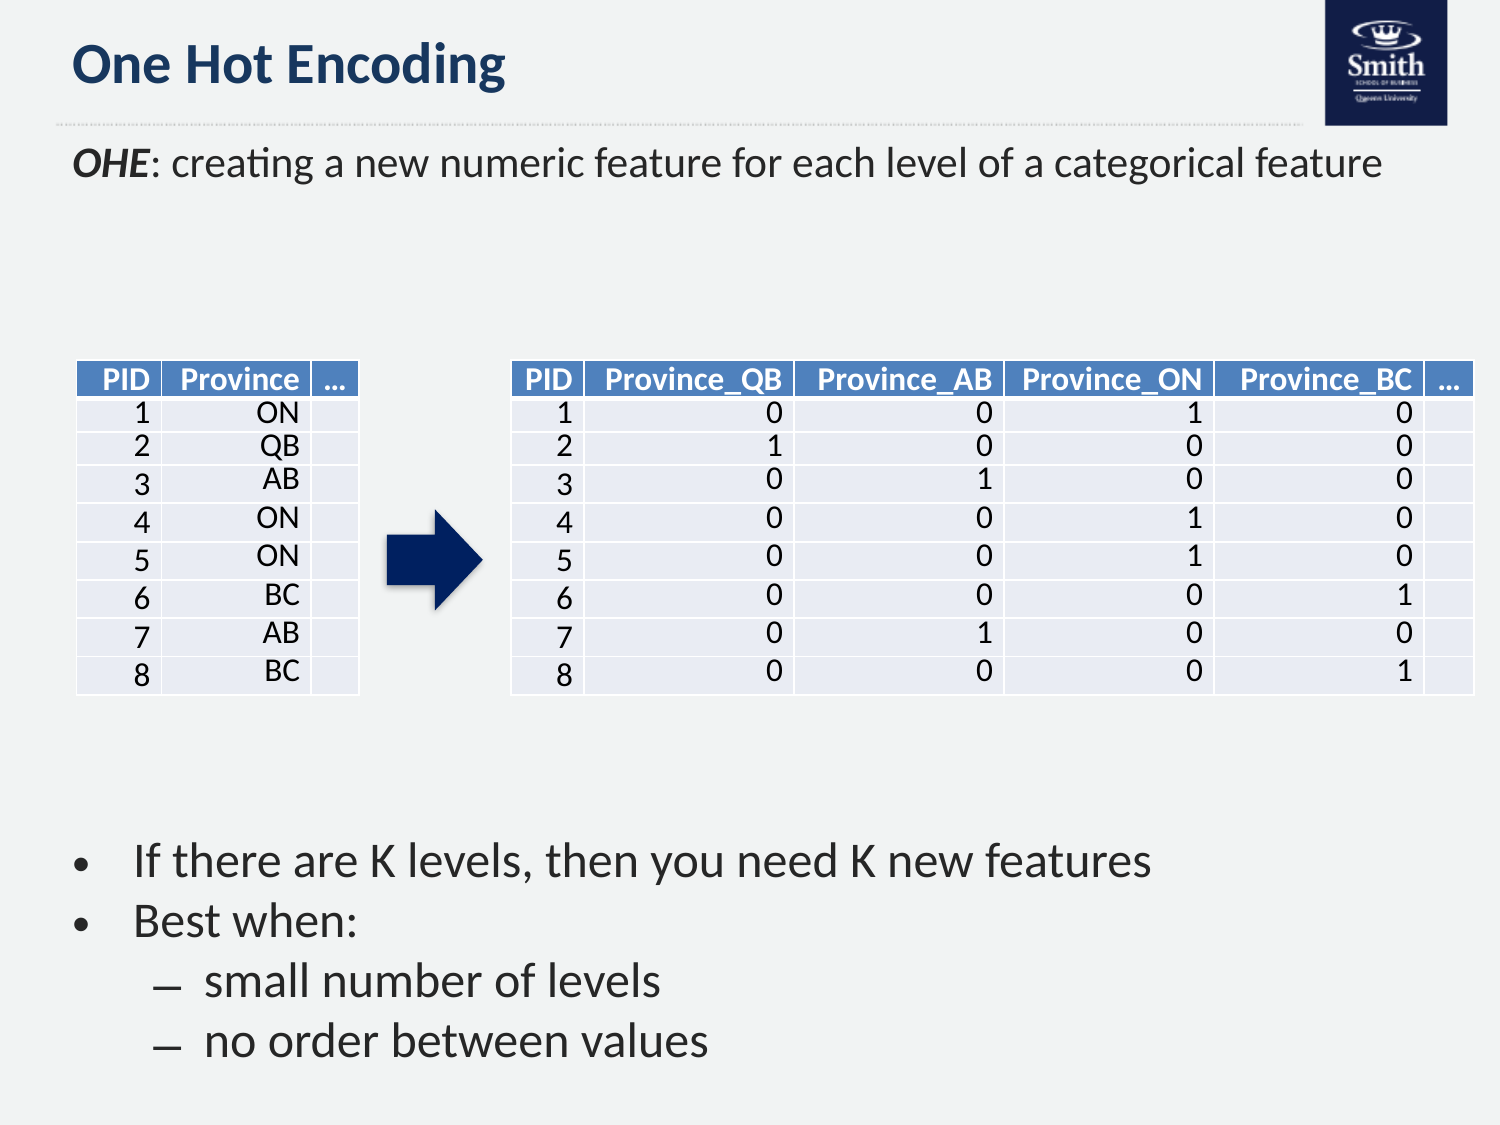

# One Hot Encoding
OHE: creating a new numeric feature for each level of a categorical feature
| PID | Province | … |
| --- | --- | --- |
| 1 | ON |  |
| 2 | QB |  |
| 3 | AB |  |
| 4 | ON |  |
| 5 | ON |  |
| 6 | BC |  |
| 7 | AB |  |
| 8 | BC |  |
| PID | Province\_QB | Province\_AB | Province\_ON | Province\_BC | … |
| --- | --- | --- | --- | --- | --- |
| 1 | 0 | 0 | 1 | 0 |  |
| 2 | 1 | 0 | 0 | 0 |  |
| 3 | 0 | 1 | 0 | 0 |  |
| 4 | 0 | 0 | 1 | 0 |  |
| 5 | 0 | 0 | 1 | 0 |  |
| 6 | 0 | 0 | 0 | 1 |  |
| 7 | 0 | 1 | 0 | 0 |  |
| 8 | 0 | 0 | 0 | 1 |  |

If there are K levels, then you need K new features
Best when:
small number of levels
no order between values